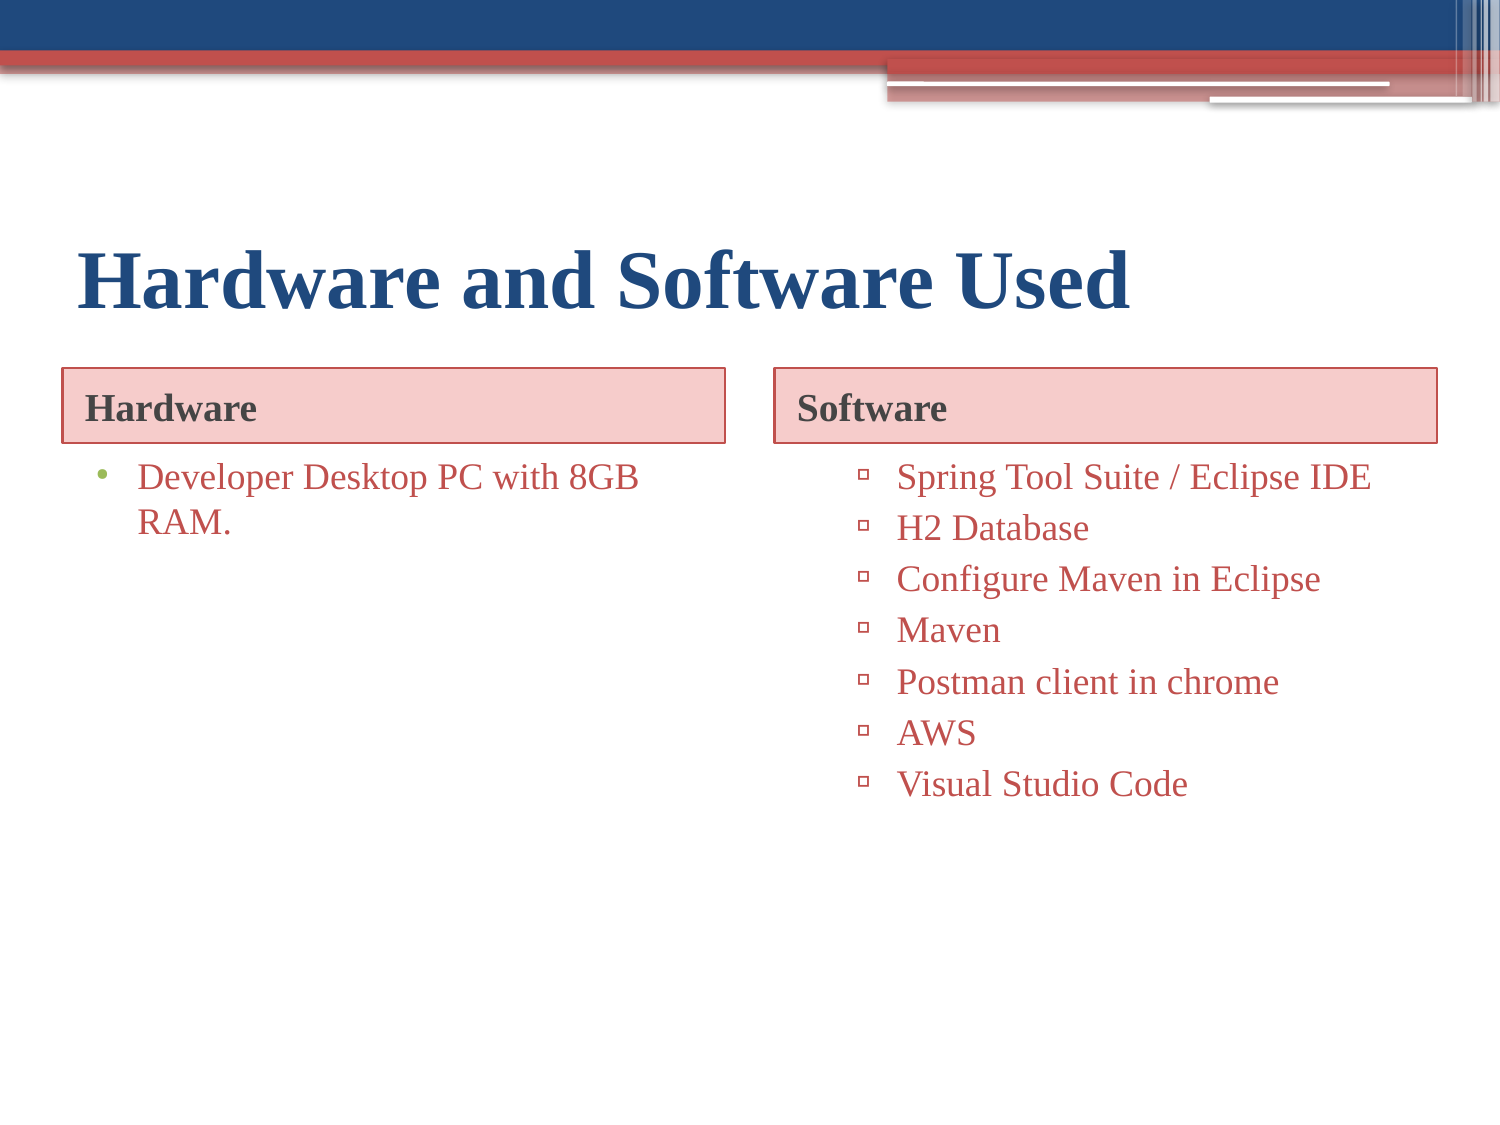

# Hardware and Software Used
Hardware
Software
Developer Desktop PC with 8GB RAM.

Spring Tool Suite / Eclipse IDE
H2 Database
Configure Maven in Eclipse
Maven
Postman client in chrome
AWS
Visual Studio Code